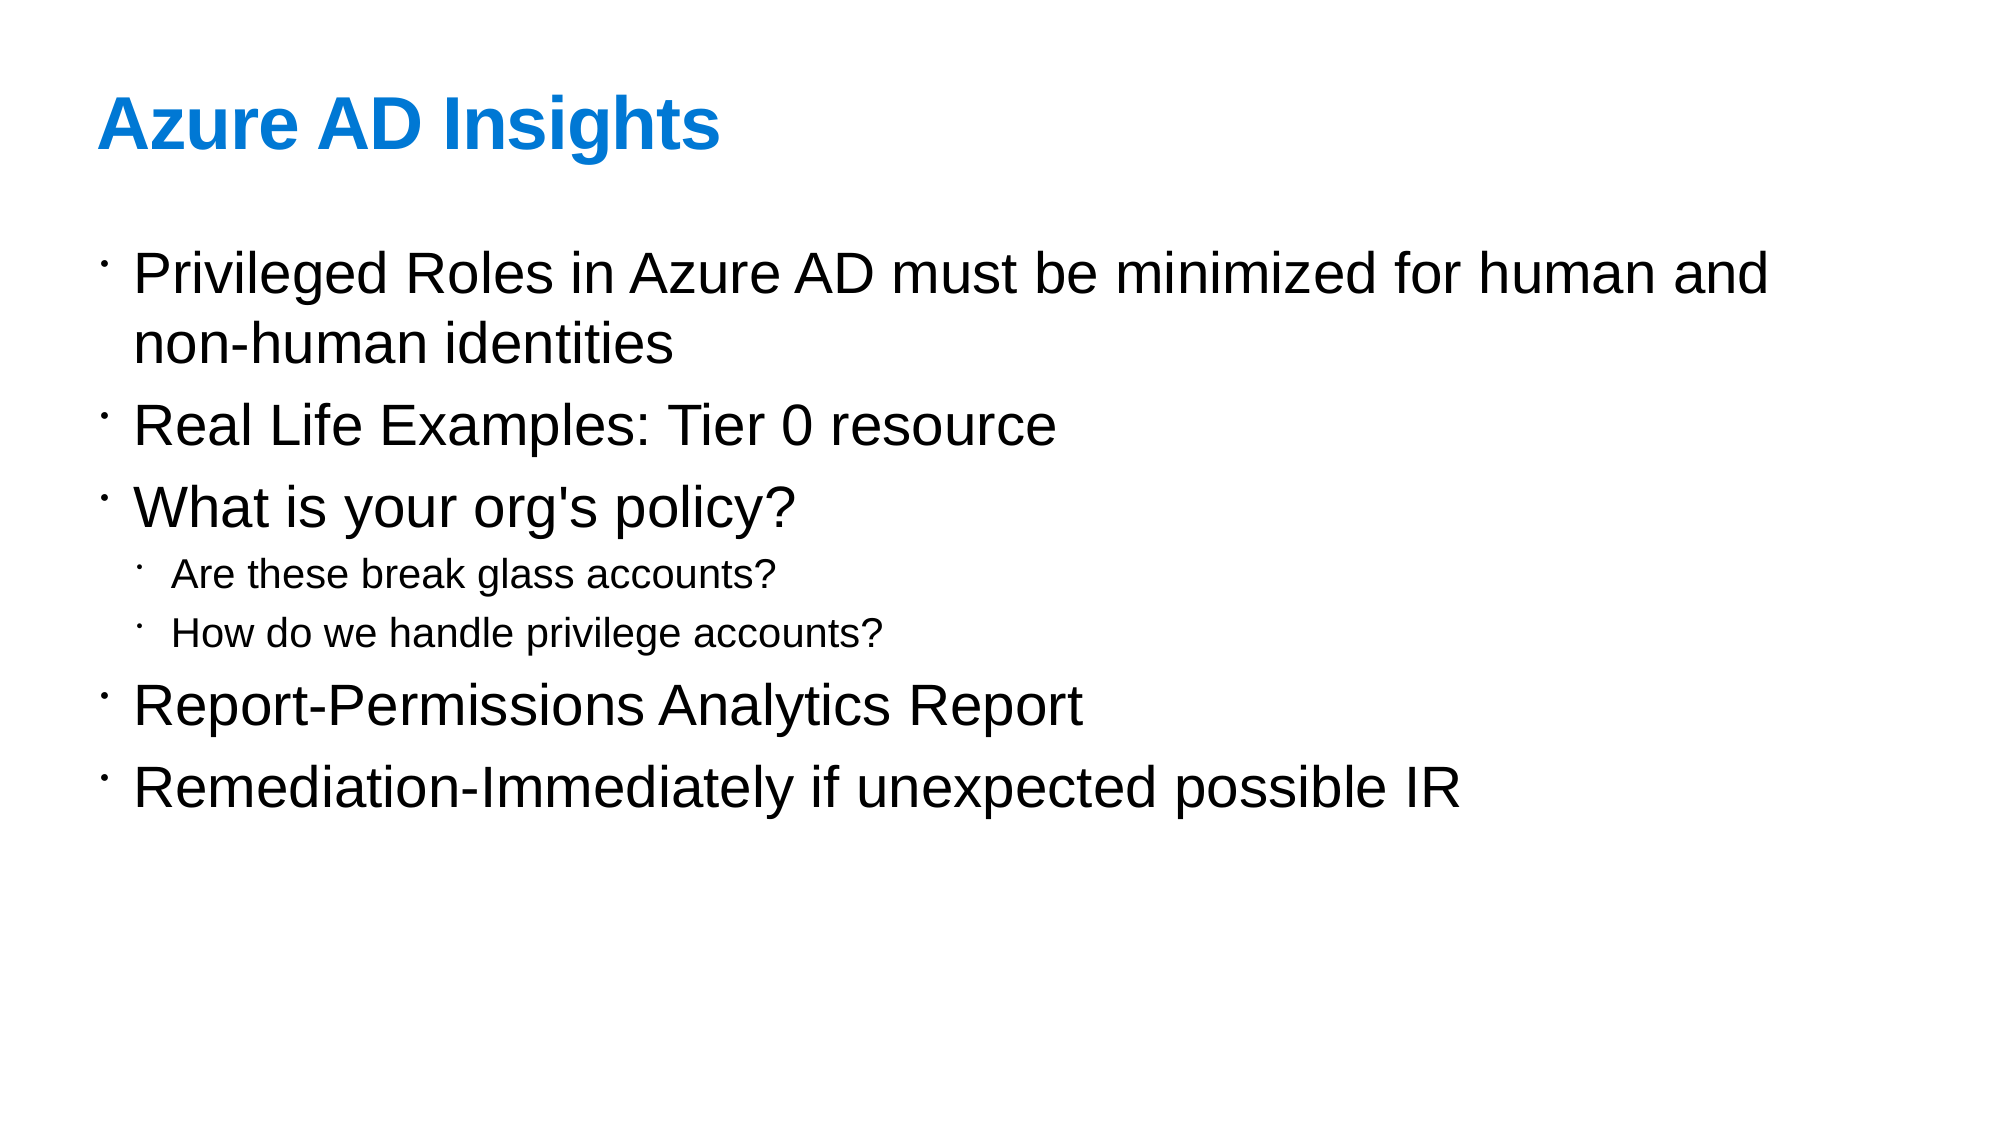

# Azure AD Insights
Privileged Roles in Azure AD must be minimized for human and non-human identities
Real Life Examples: Tier 0 resource
What is your org's policy?
Are these break glass accounts?
How do we handle privilege accounts?
Report-Permissions Analytics Report
Remediation-Immediately if unexpected possible IR